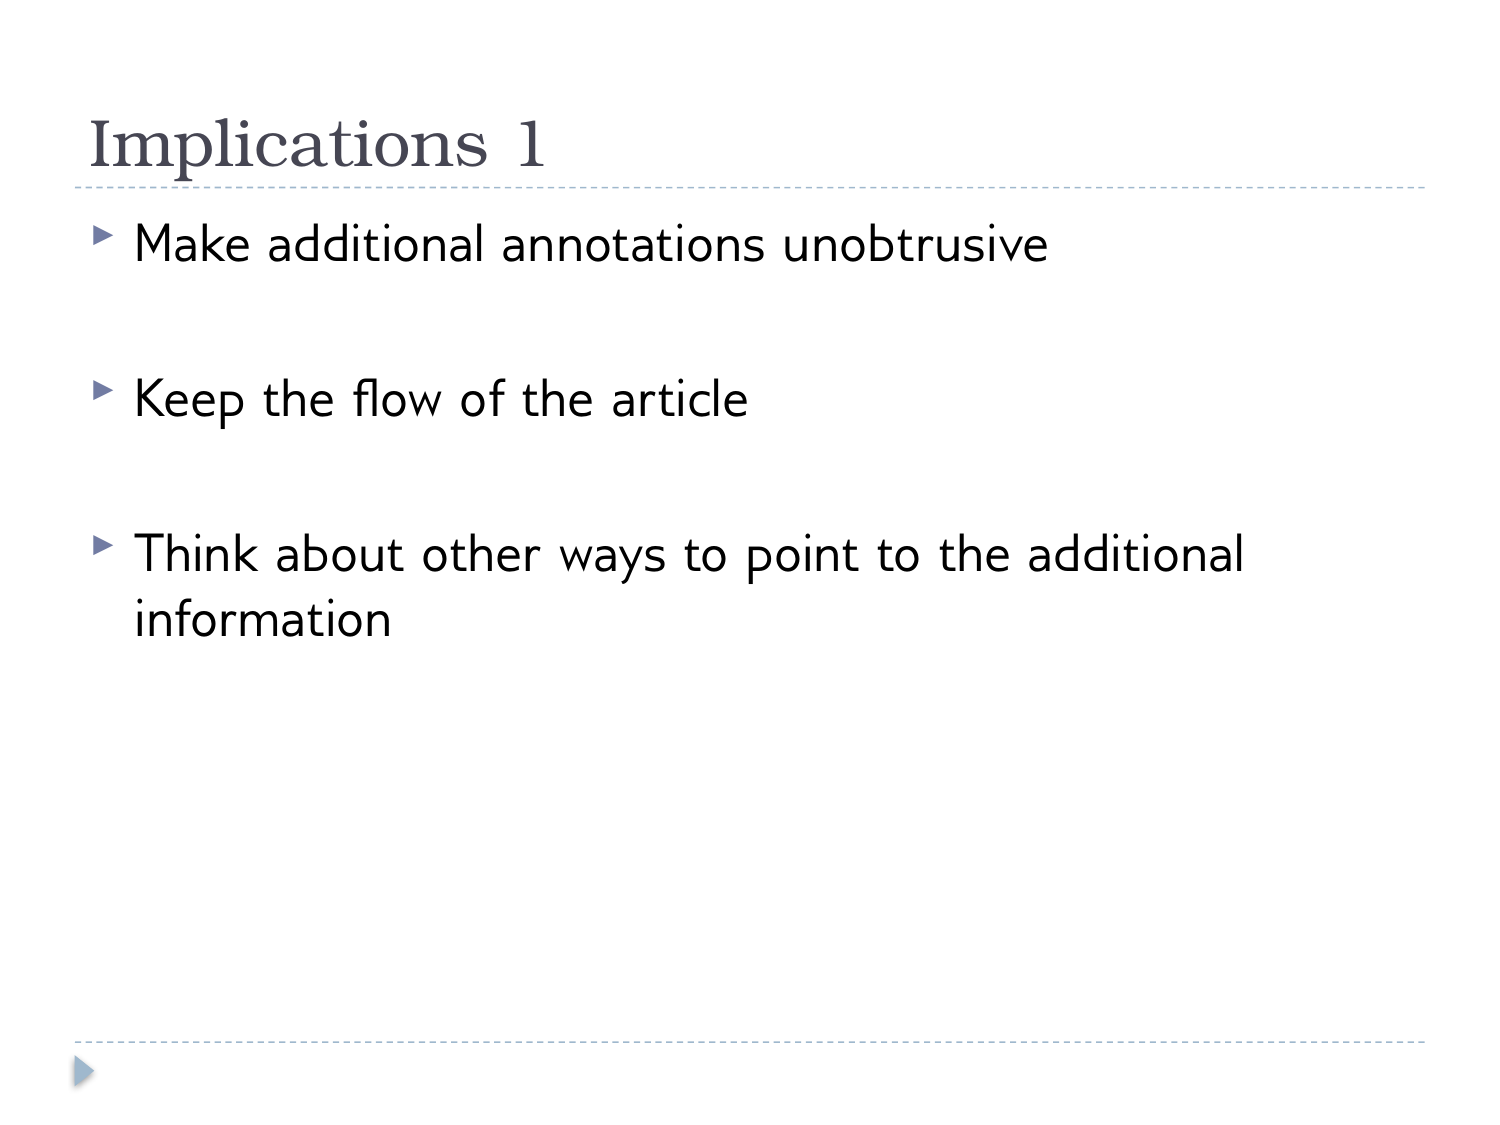

# Implications 1
Make additional annotations unobtrusive

Keep the flow of the article

Think about other ways to point to the additional information